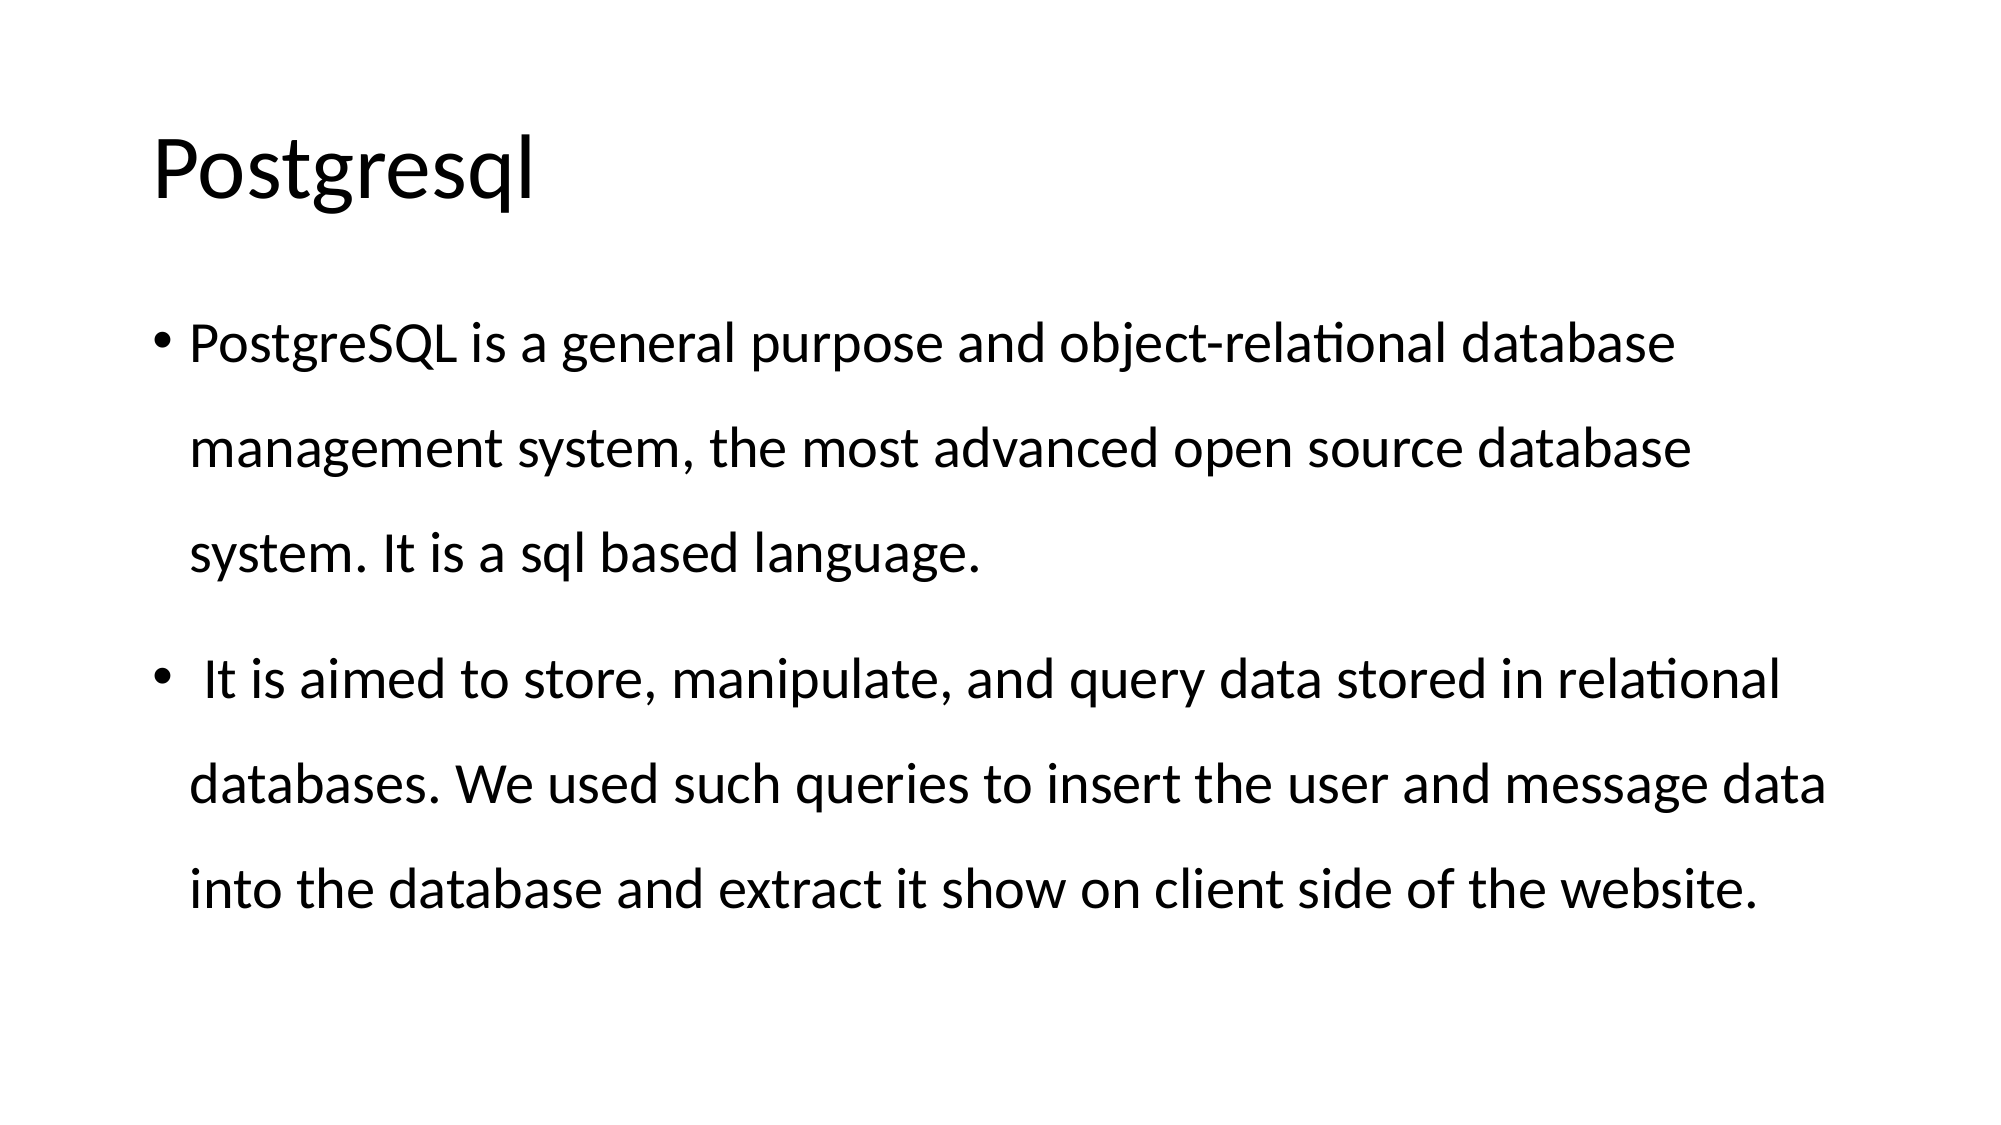

# Postgresql
PostgreSQL is a general purpose and object-relational database management system, the most advanced open source database system. It is a sql based language.
 It is aimed to store, manipulate, and query data stored in relational databases. We used such queries to insert the user and message data into the database and extract it show on client side of the website.